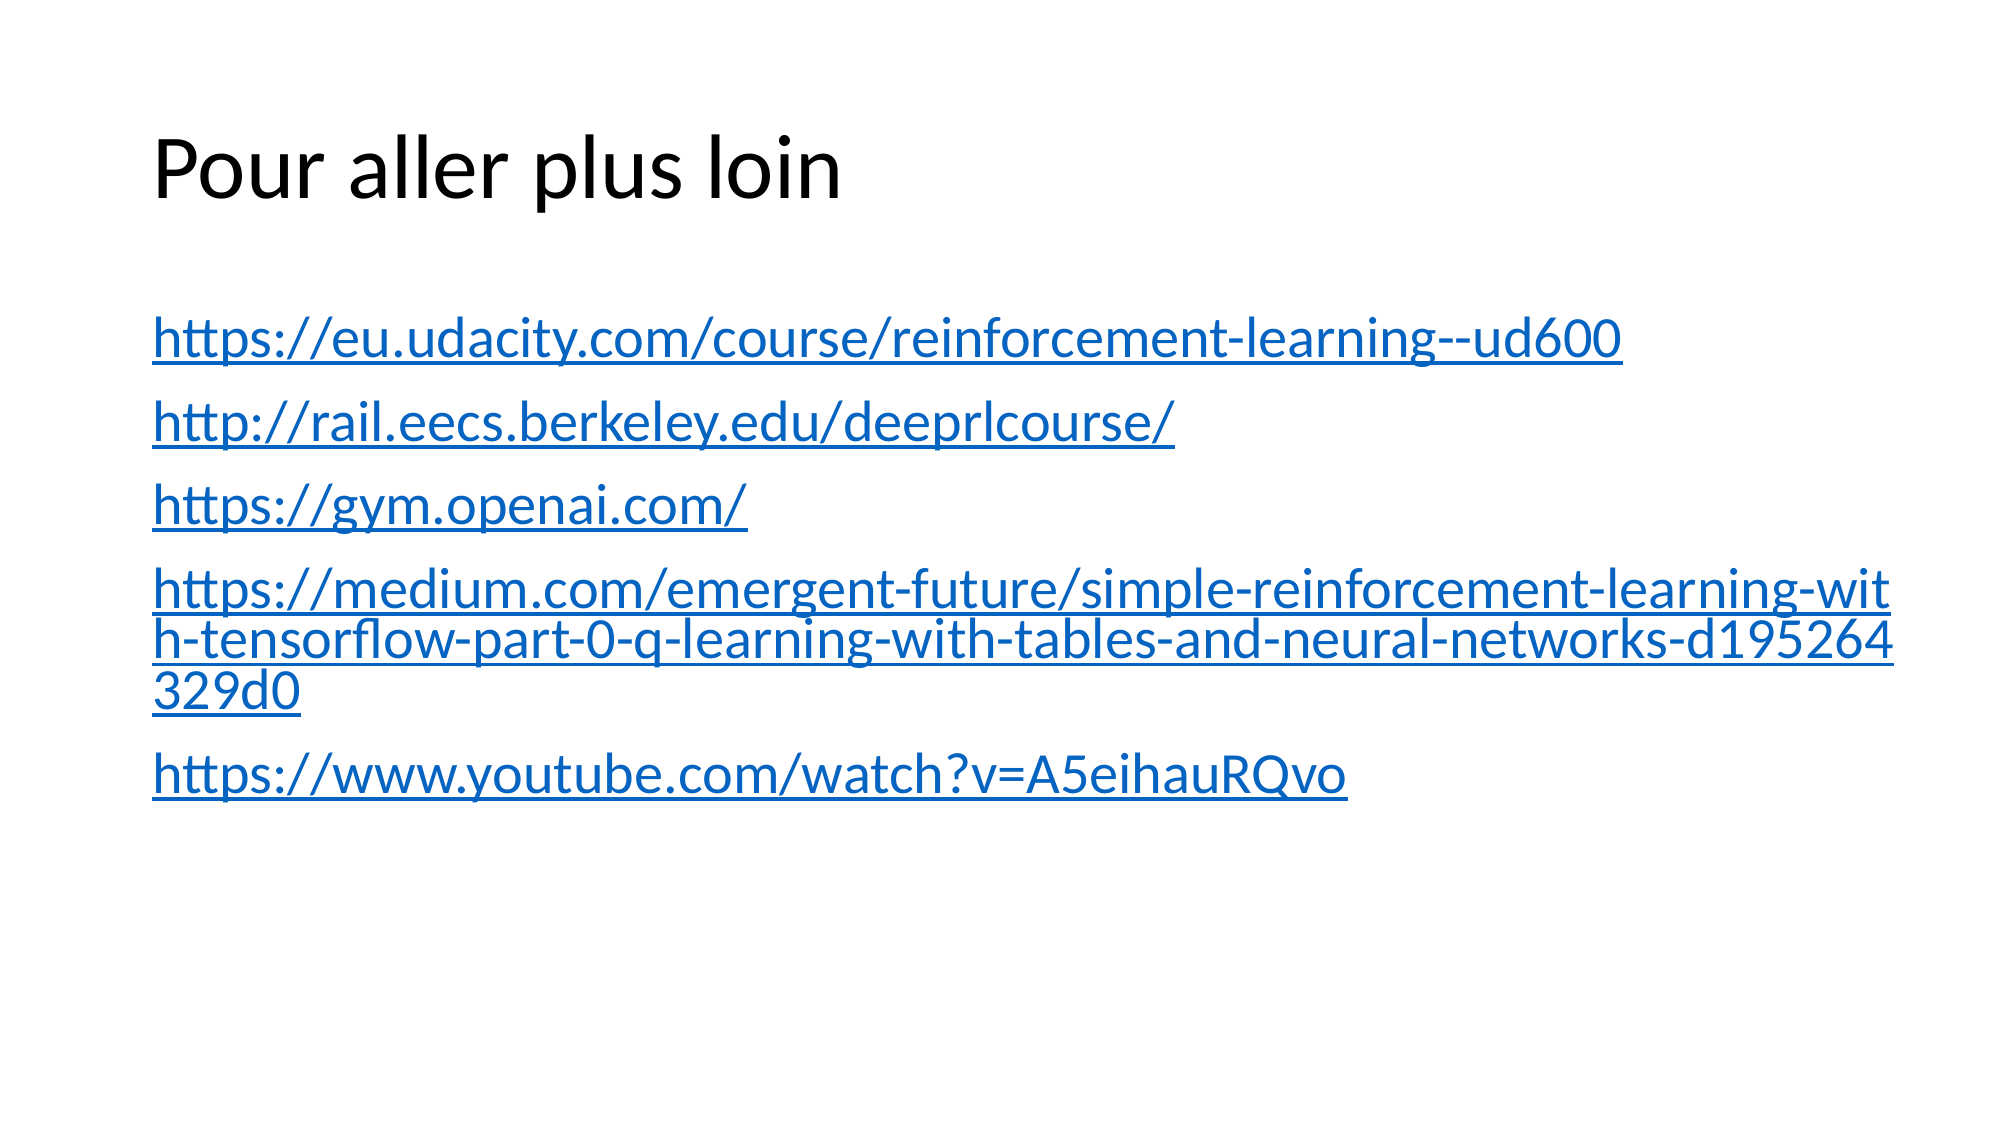

# Pour aller plus loin
https://eu.udacity.com/course/reinforcement-learning--ud600
http://rail.eecs.berkeley.edu/deeprlcourse/
https://gym.openai.com/
https://medium.com/emergent-future/simple-reinforcement-learning-with-tensorflow-part-0-q-learning-with-tables-and-neural-networks-d195264329d0
https://www.youtube.com/watch?v=A5eihauRQvo